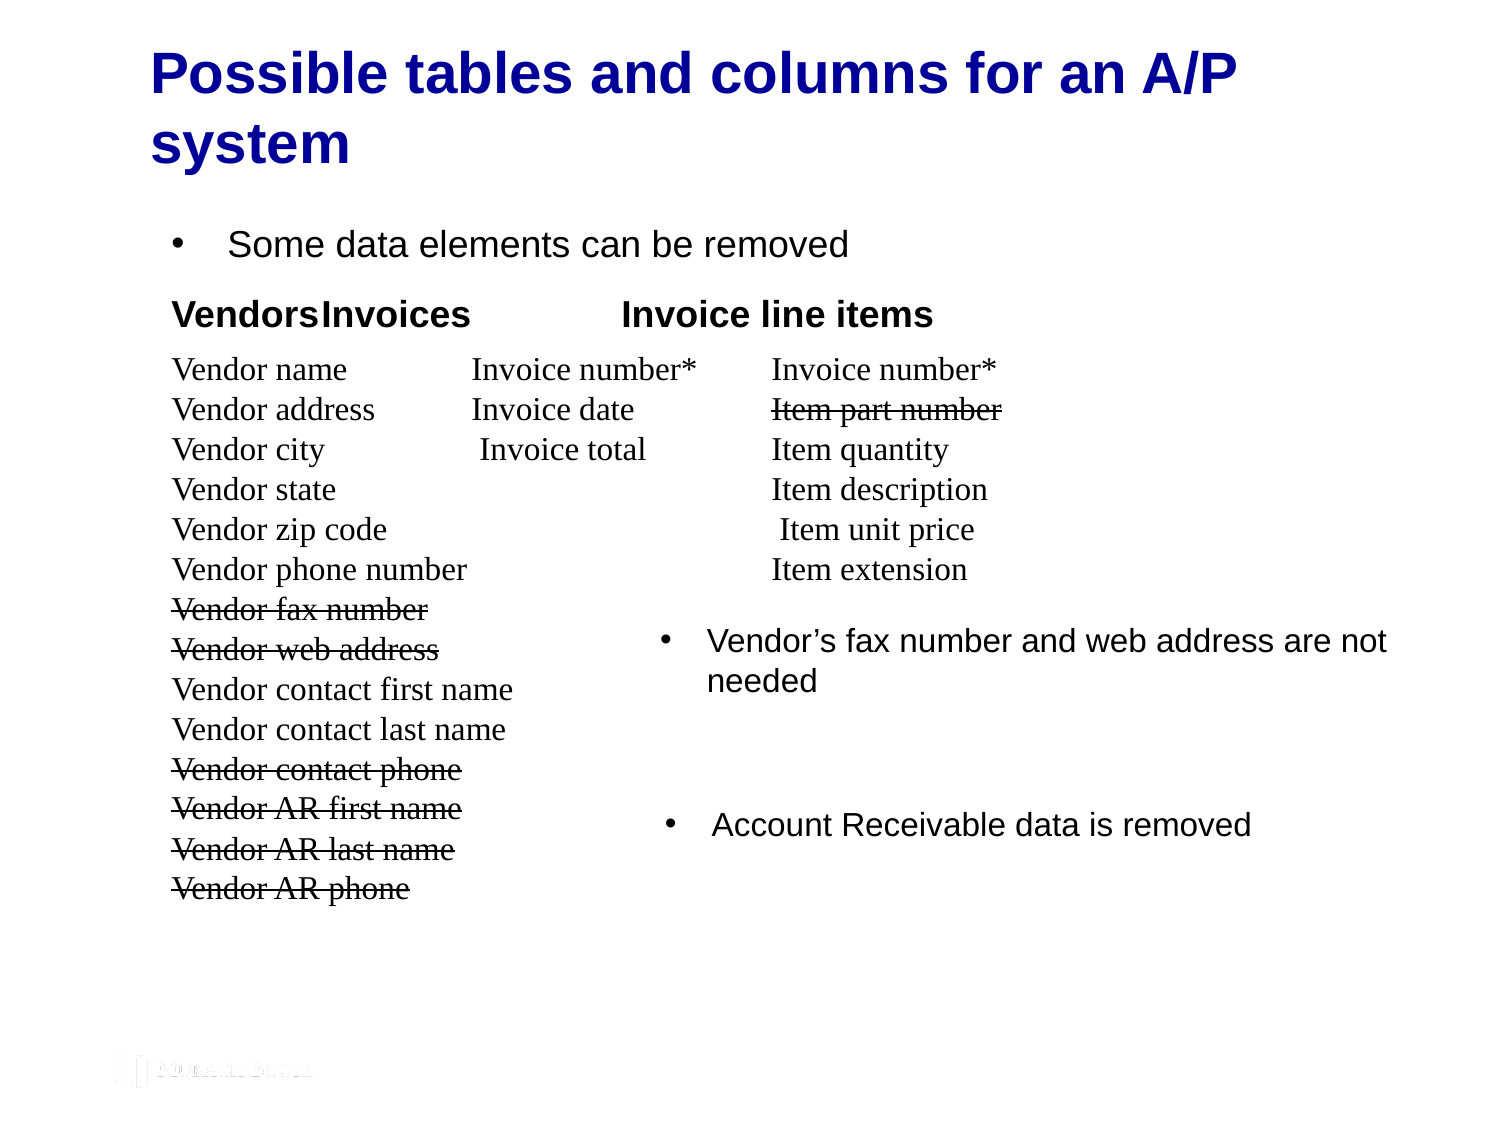

# Possible tables and columns for an A/P system
Some data elements can be removed
Vendors	Invoices	Invoice line items
Vendor name	Invoice number*	Invoice number*
Vendor address	Invoice date	Item part number
Vendor city	 Invoice total 	Item quantity
Vendor state			Item description
Vendor zip code	 		 Item unit price
Vendor phone number	 		Item extension
Vendor fax number
Vendor web address
Vendor contact first name
Vendor contact last name
Vendor contact phone
Vendor AR first name
Vendor AR last name
Vendor AR phone

Vendor’s fax number and web address are not needed

Account Receivable data is removed

C10, Slide 11